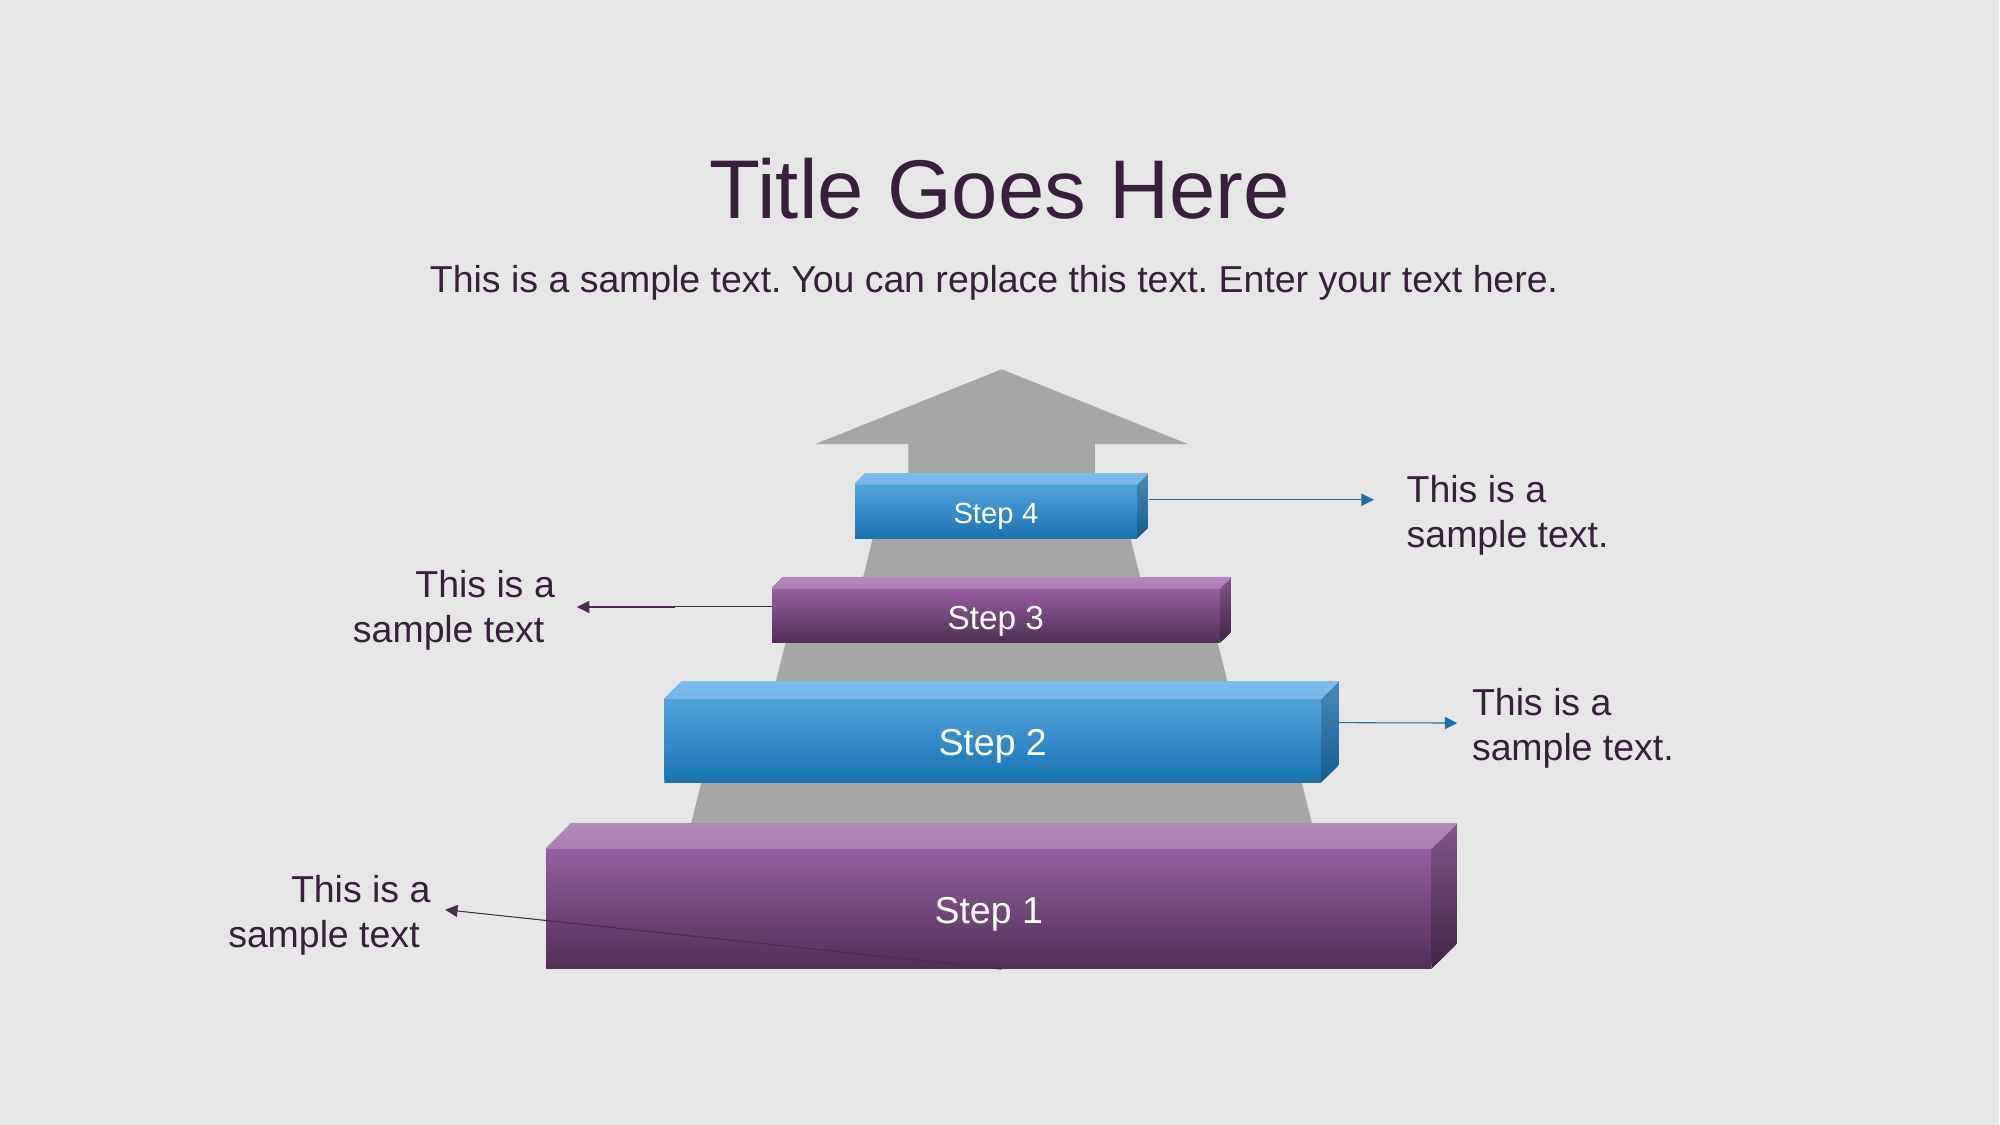

Title Goes Here

This is a sample text. You can replace this text. Enter your text here.

This is a sample text.
Step 4

This is a sample text
Step 3

Step 2
This is a sample text.

Step 1
This is a sample text